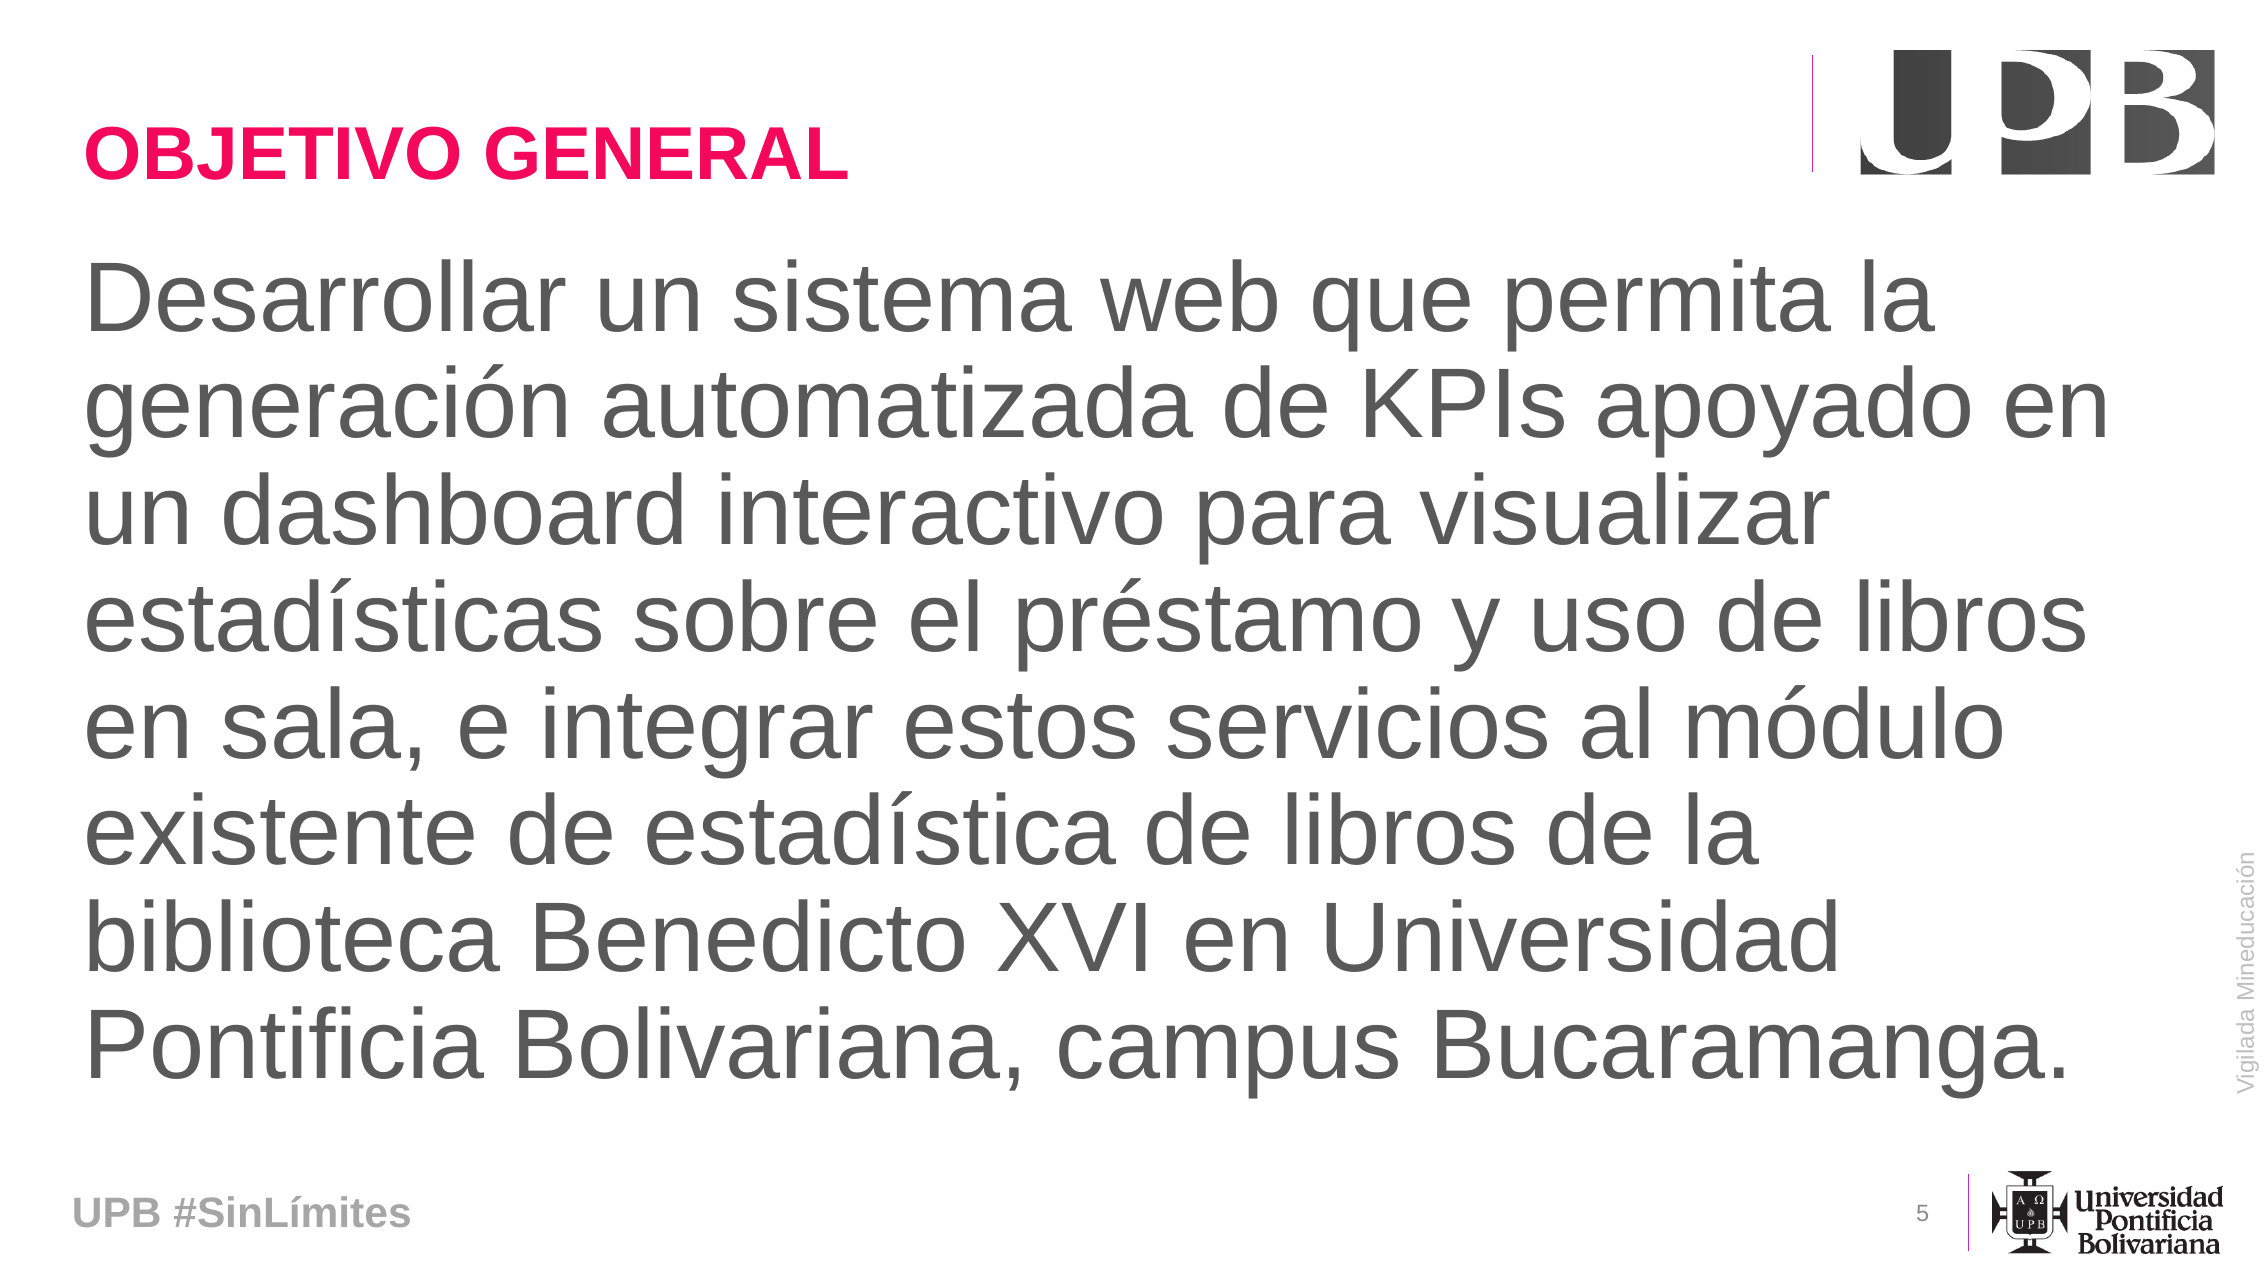

# OBJETIVO GENERAL
Desarrollar un sistema web que permita la generación automatizada de KPIs apoyado en un dashboard interactivo para visualizar estadísticas sobre el préstamo y uso de libros en sala, e integrar estos servicios al módulo existente de estadística de libros de la biblioteca Benedicto XVI en Universidad Pontificia Bolivariana, campus Bucaramanga.
5